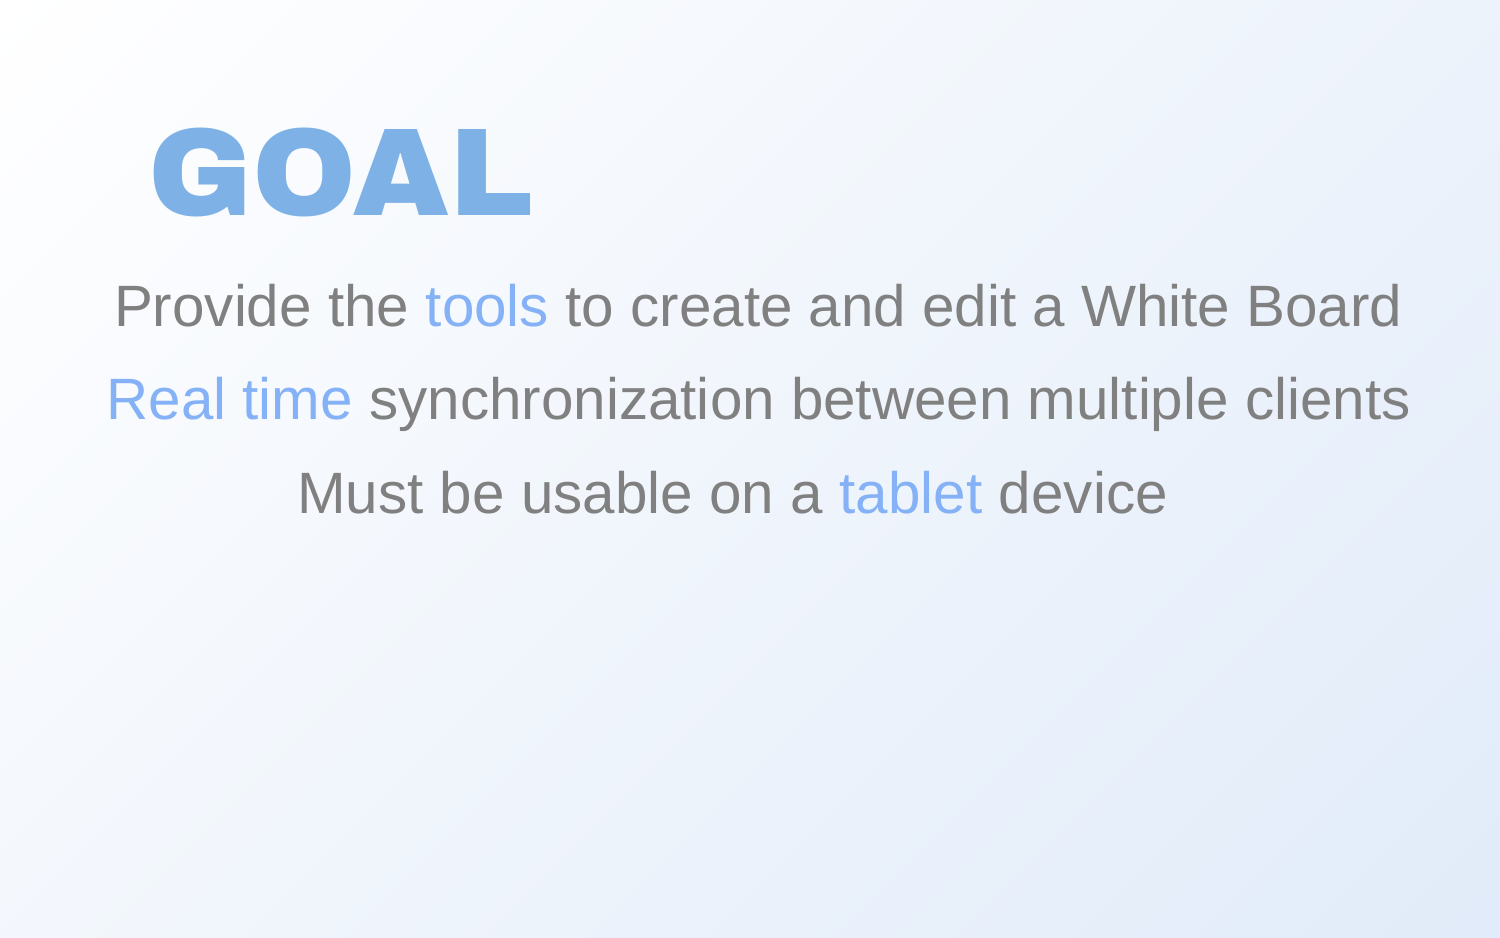

GOAL
Provide the tools to create and edit a White Board
Real time synchronization between multiple clients
Must be usable on a tablet device